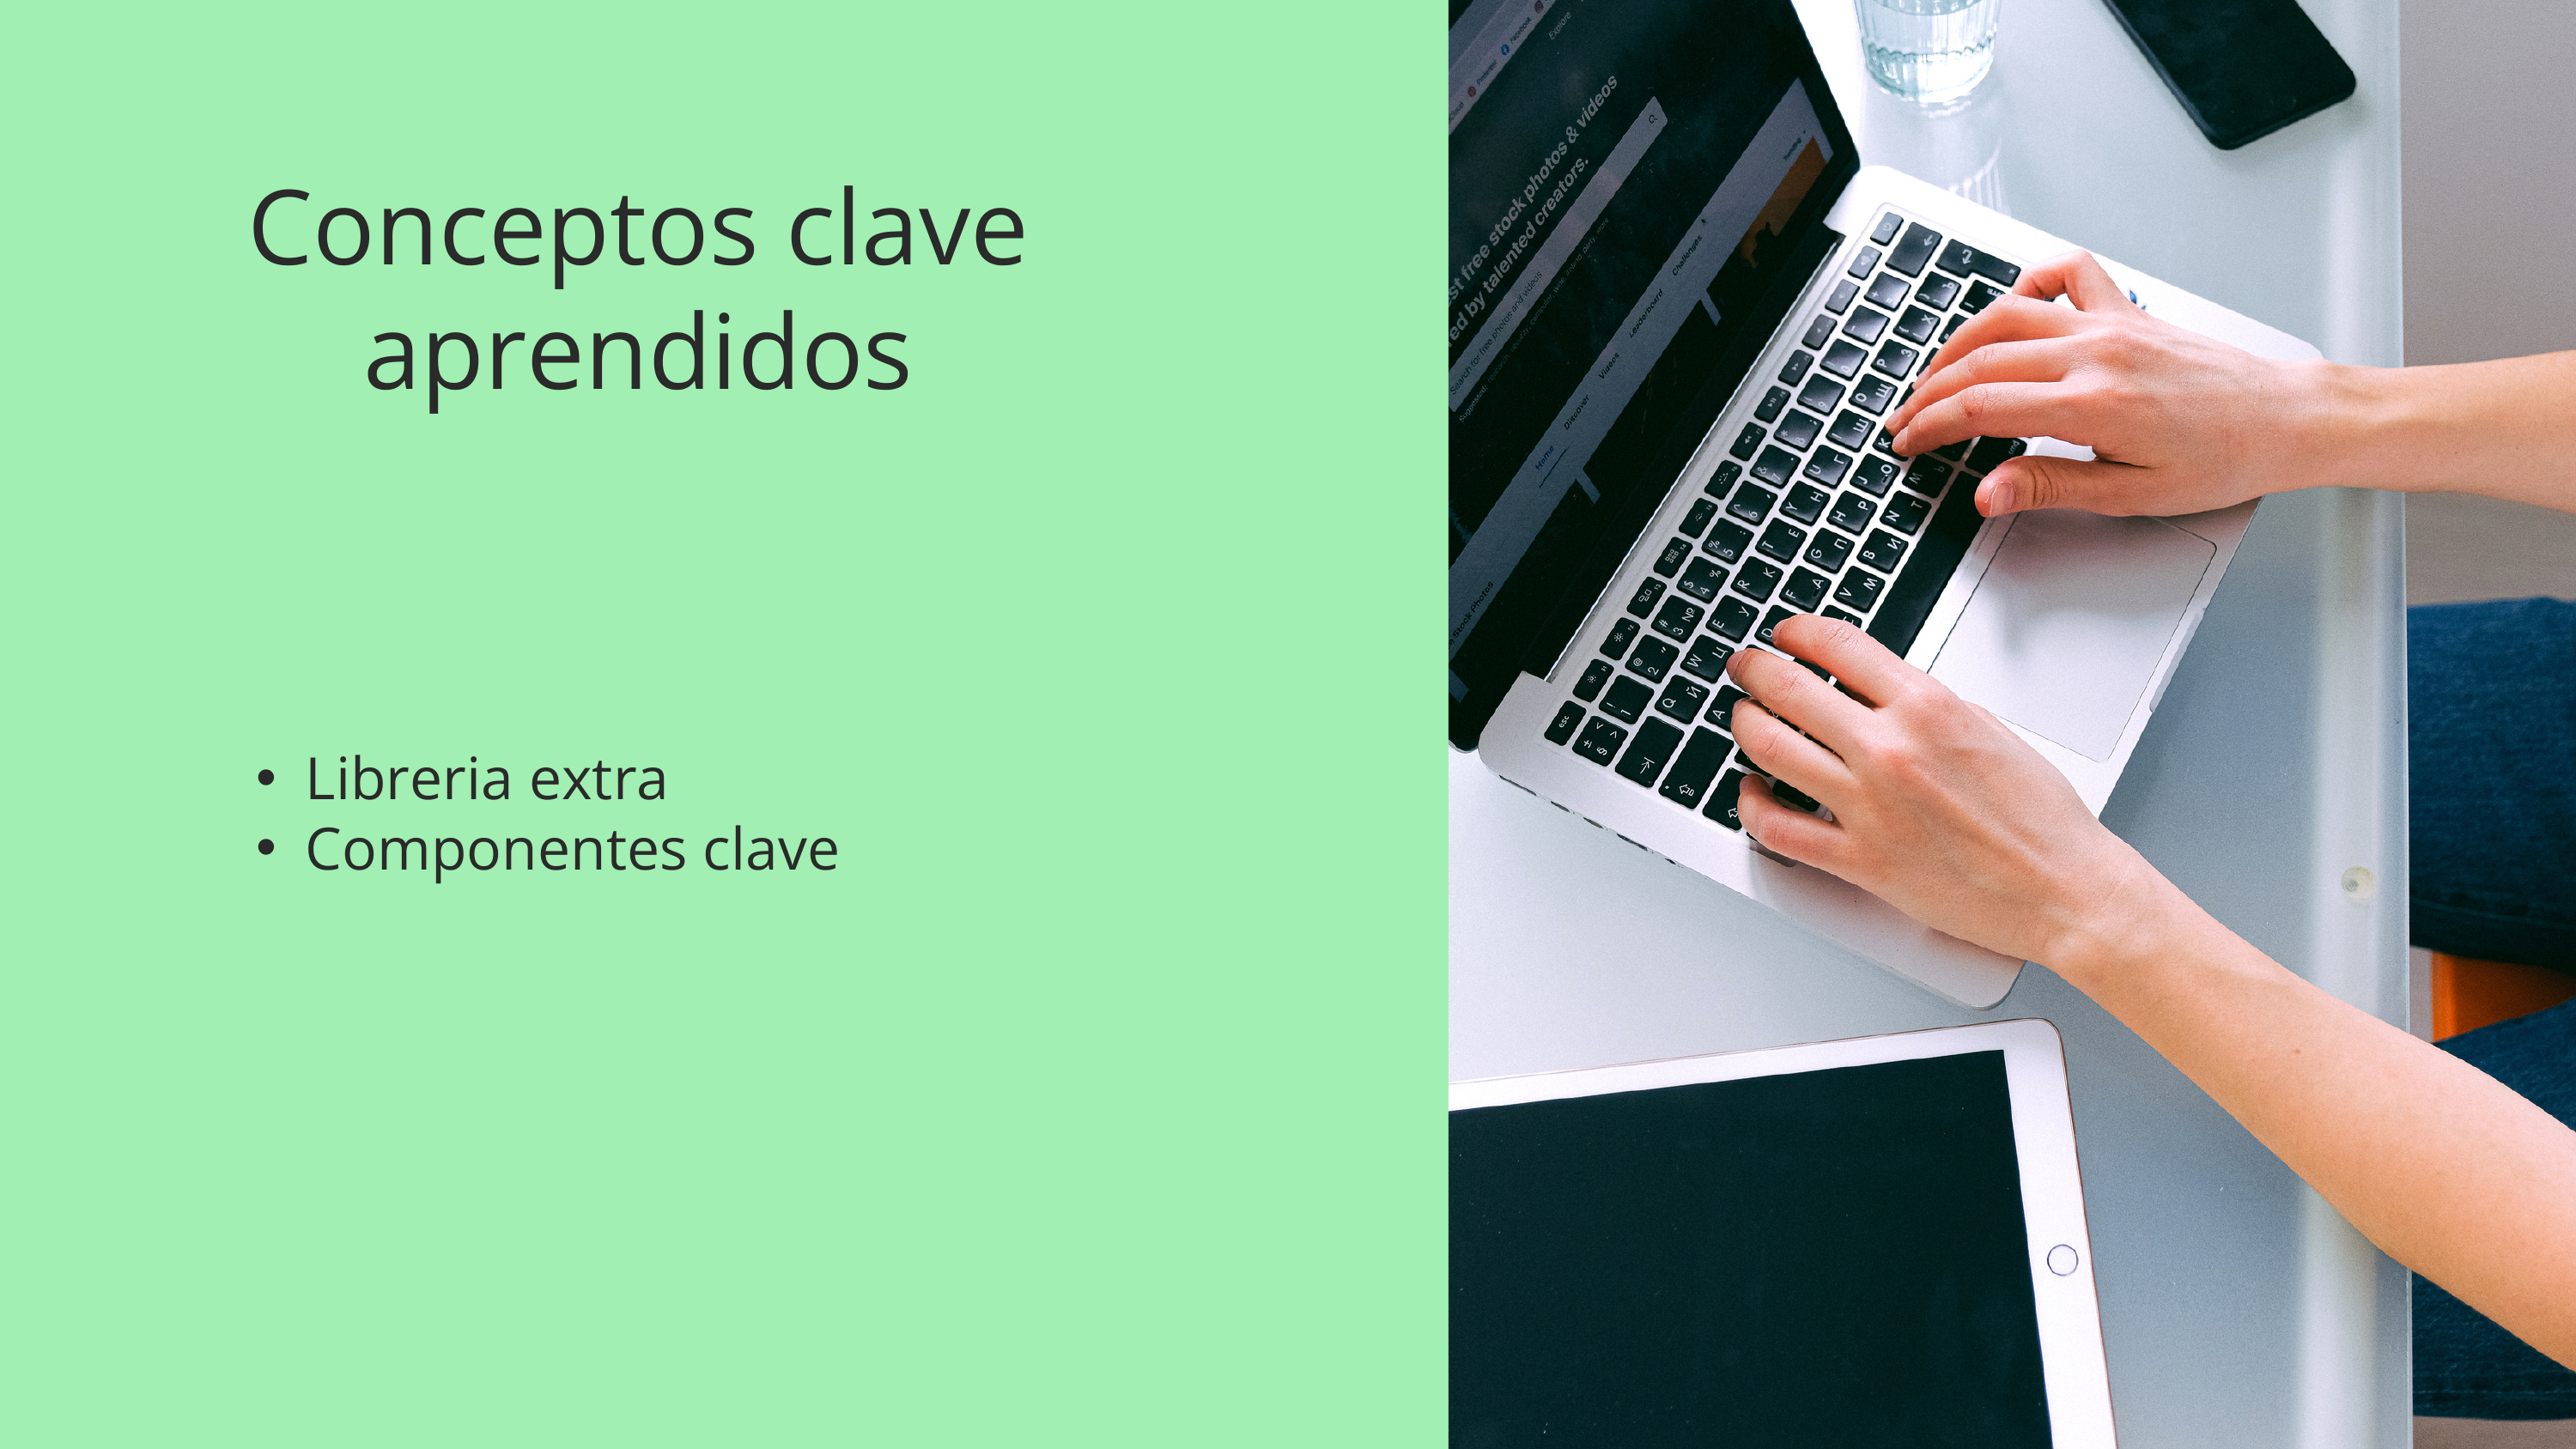

Conceptos clave aprendidos
Libreria extra
Componentes clave